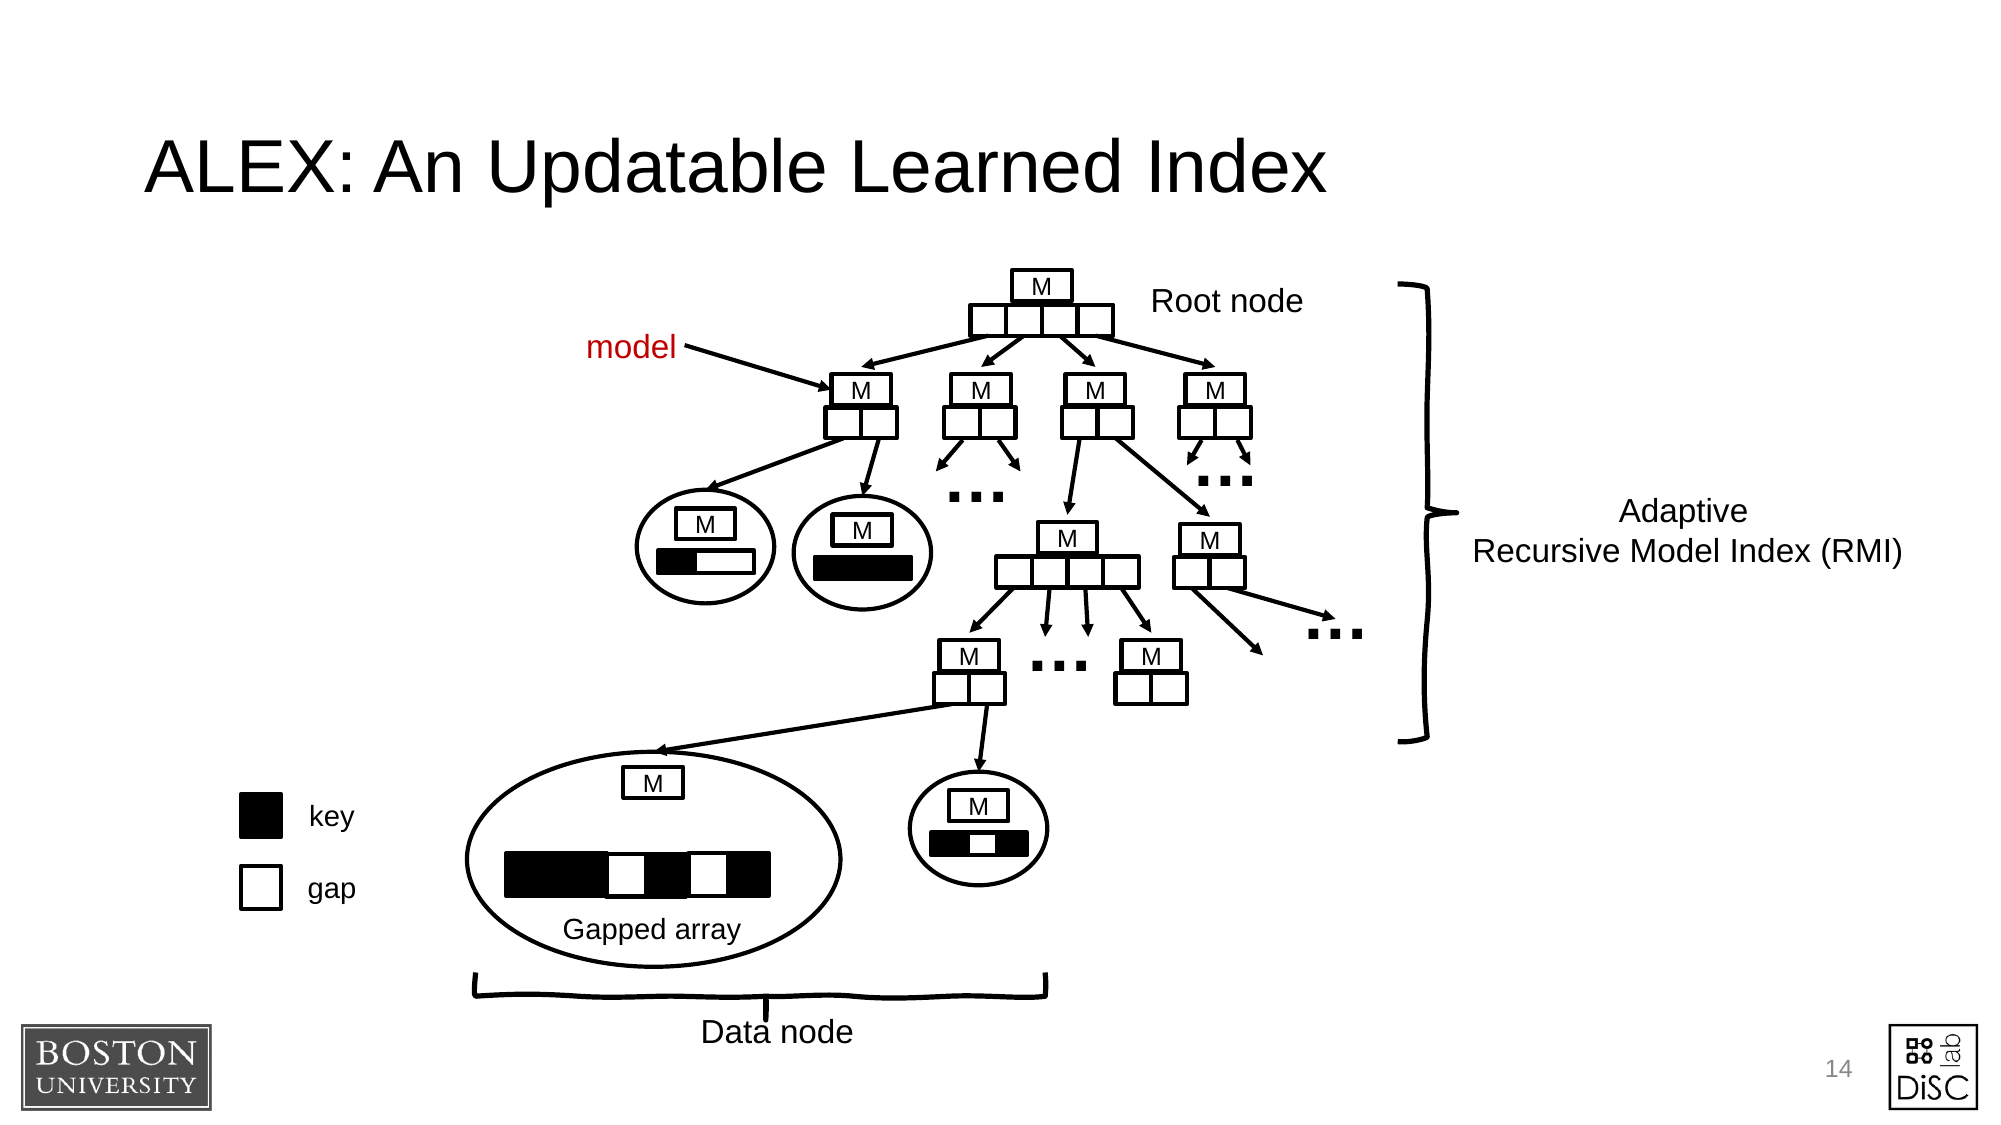

# ALEX: An Updatable Learned Index
M

Root node

model
M

M

M

M

…
…
Adaptive
Recursive Model Index (RMI)

M

M

M

M

…
…
M

M

M

M

key

gap

Gapped array
Data node
14